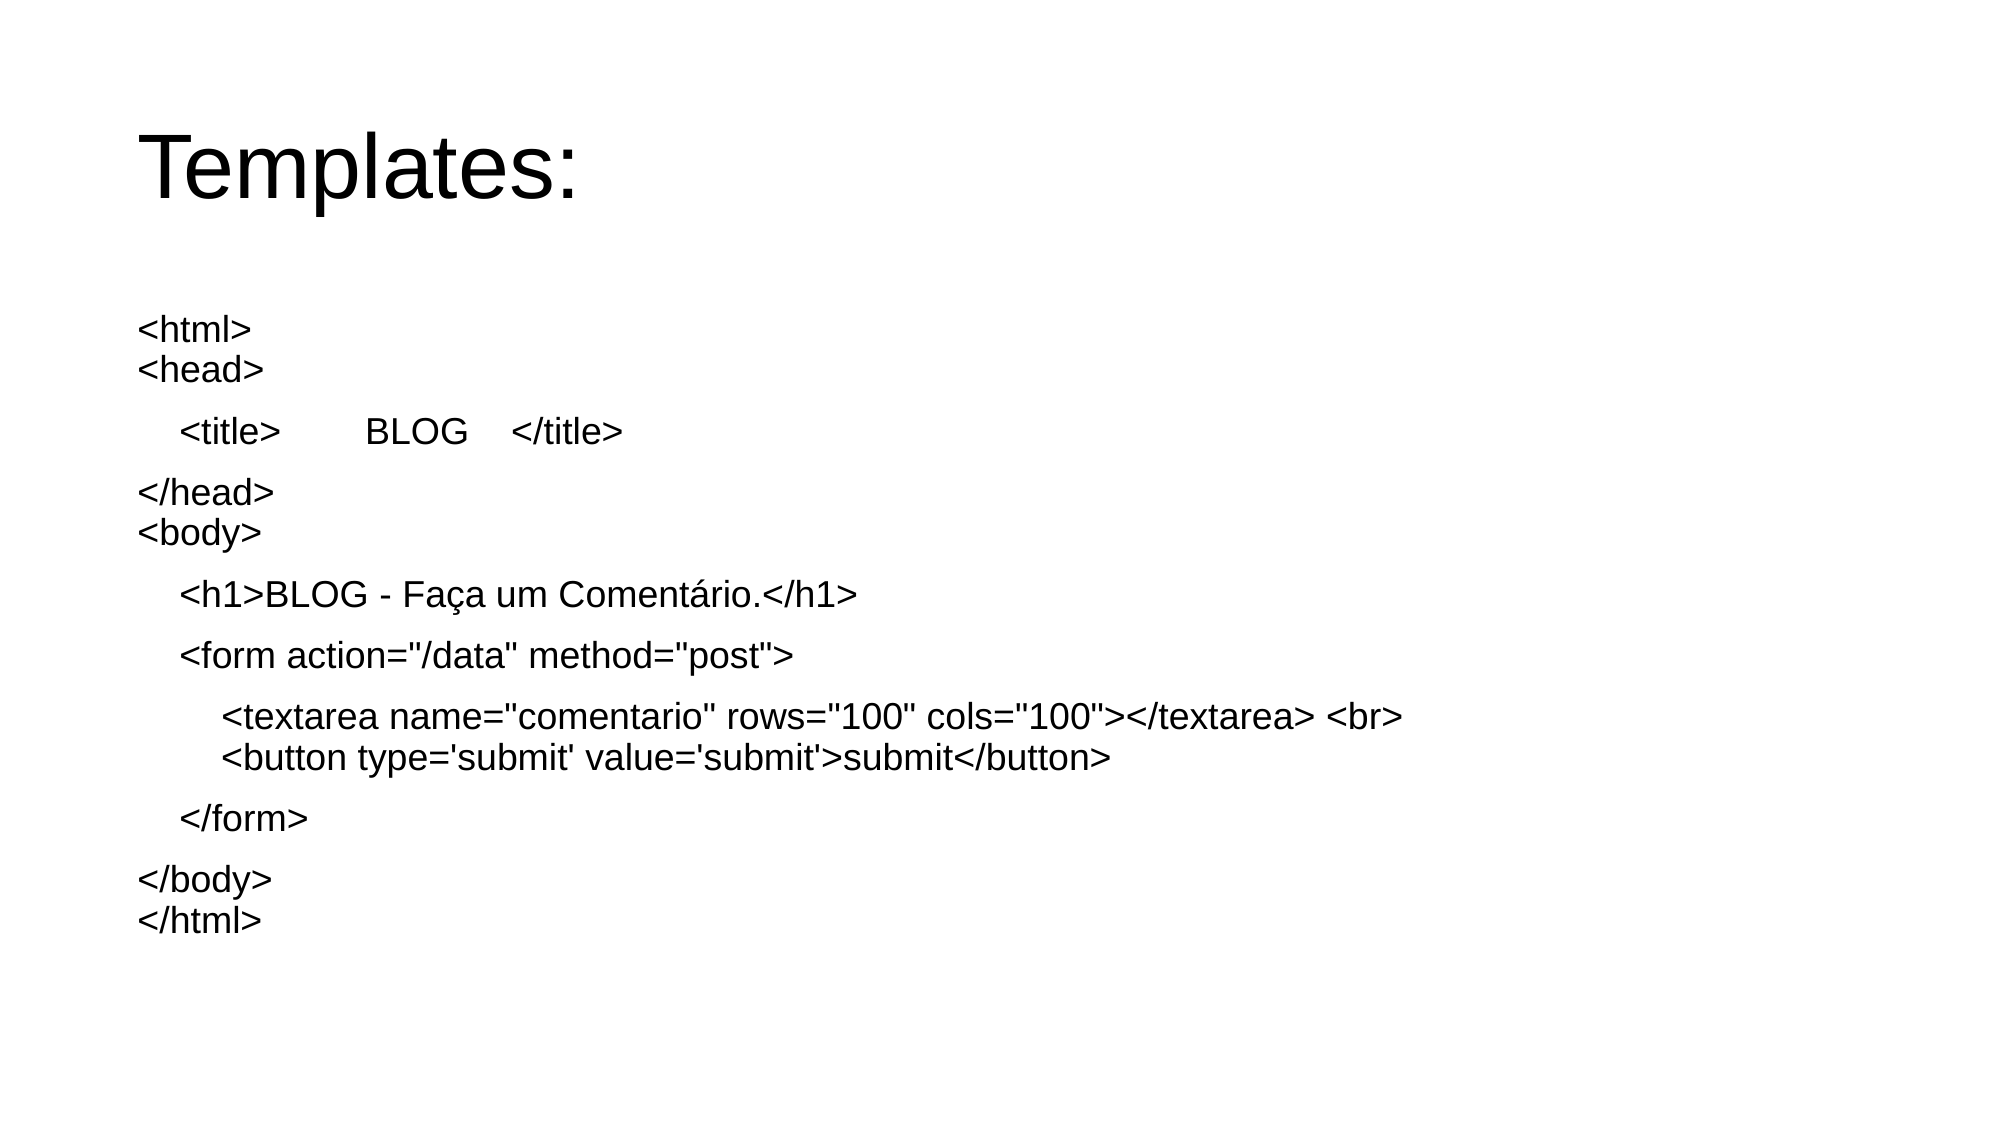

# Templates:
<html>
<head>
    <title>        BLOG    </title>
</head>
<body>
    <h1>BLOG - Faça um Comentário.</h1>
    <form action="/data" method="post">
        <textarea name="comentario" rows="100" cols="100"></textarea> <br>
        <button type='submit' value='submit'>submit</button>
    </form>
</body>
</html>